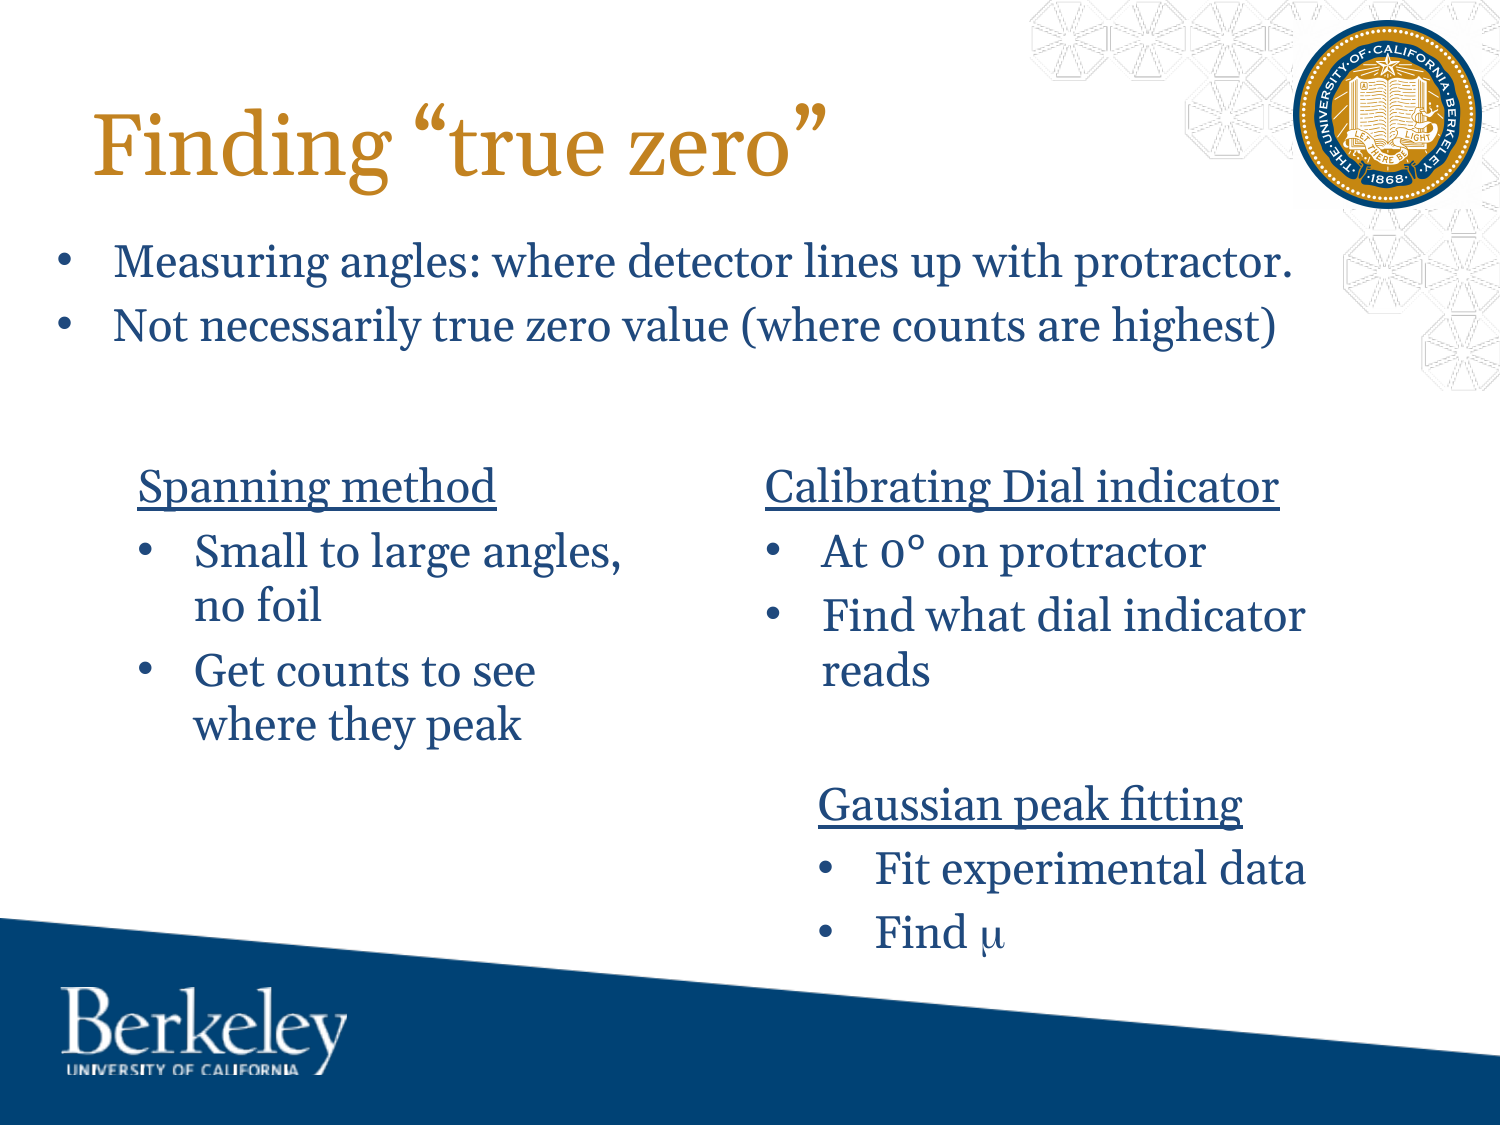

# Finding “true zero”
Measuring angles: where detector lines up with protractor.
Not necessarily true zero value (where counts are highest)

Spanning method
Small to large angles, no foil
Get counts to see where they peak
Calibrating Dial indicator
At 0° on protractor
Find what dial indicator reads
Gaussian peak fitting
Fit experimental data
Find μ